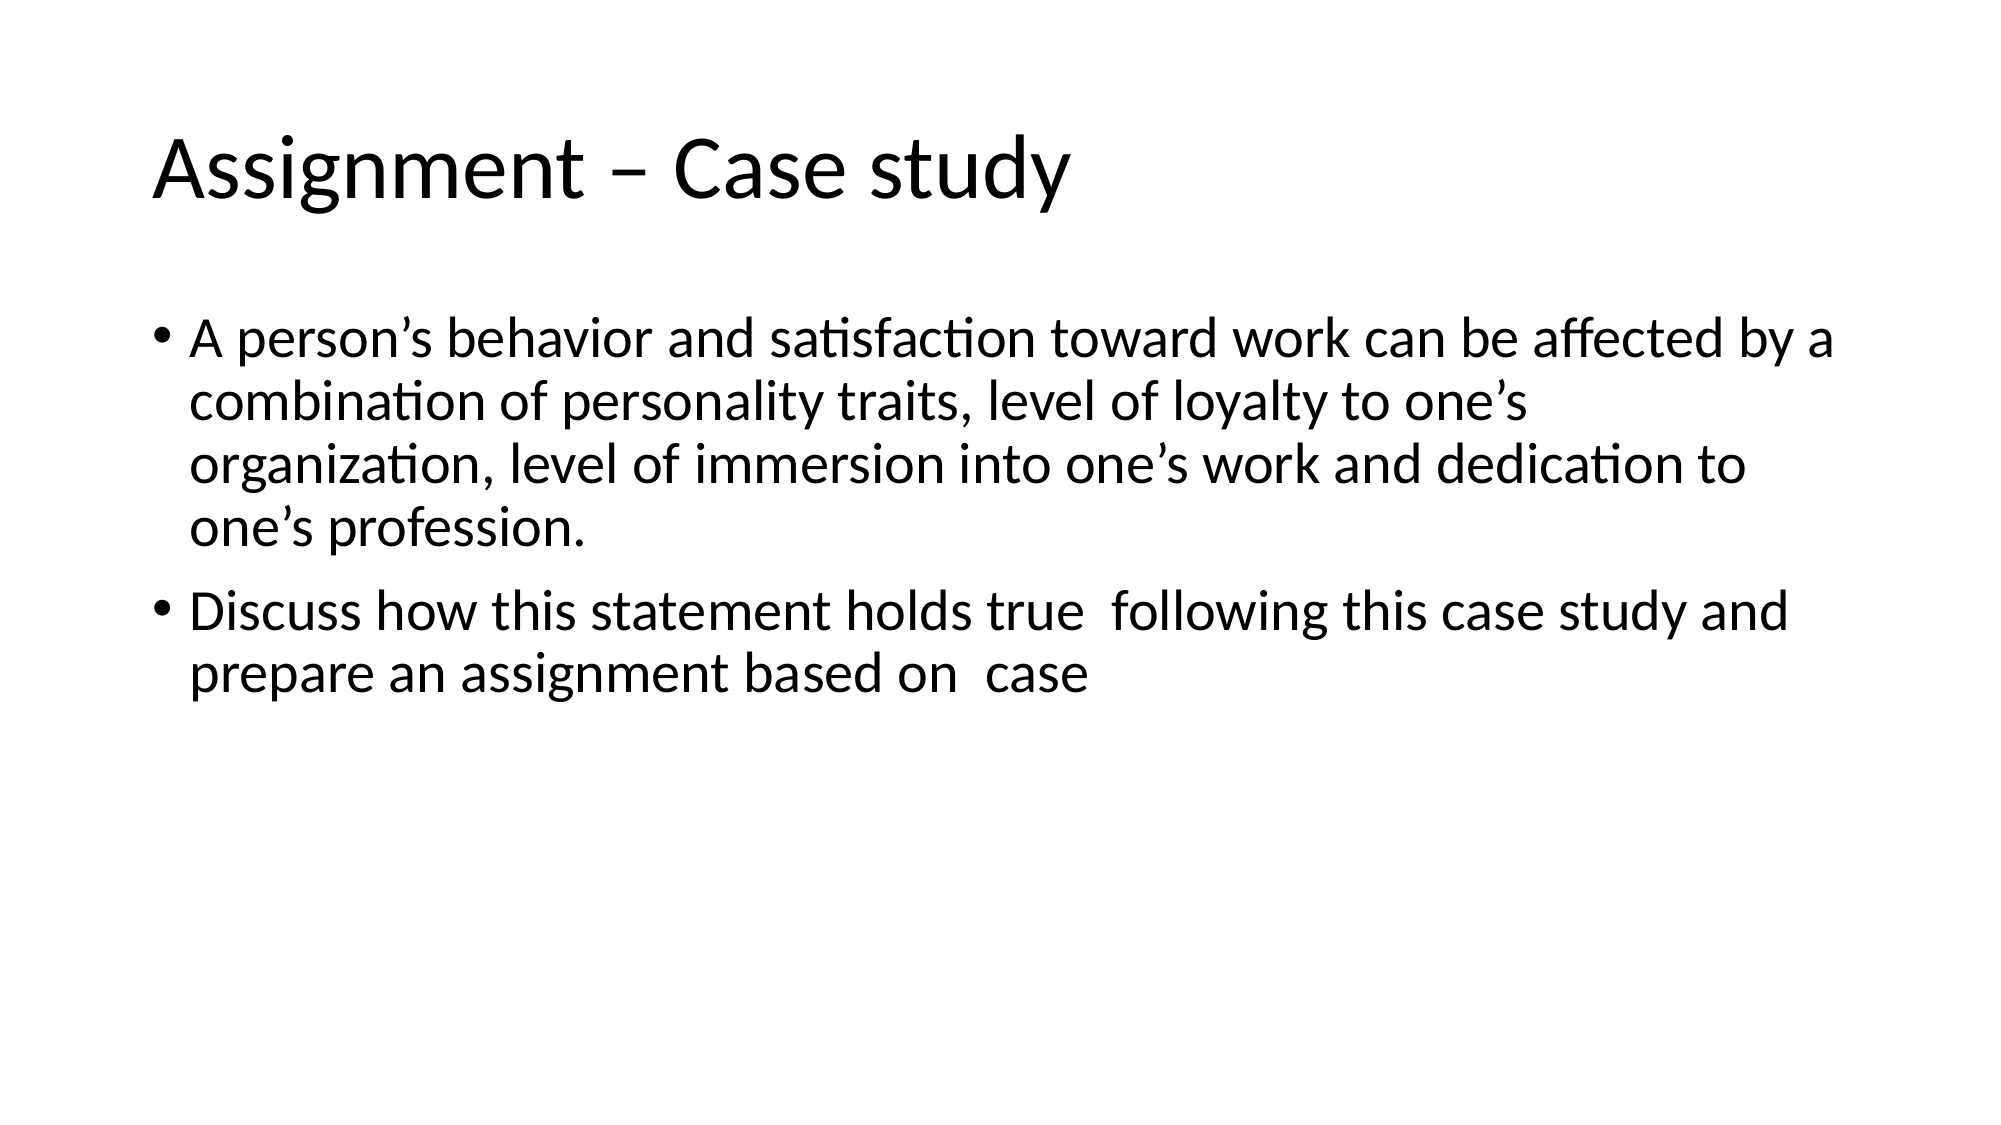

# Assignment – Case study
A person’s behavior and satisfaction toward work can be affected by a combination of personality traits, level of loyalty to one’s organization, level of immersion into one’s work and dedication to one’s profession.
Discuss how this statement holds true  following this case study and prepare an assignment based on  case